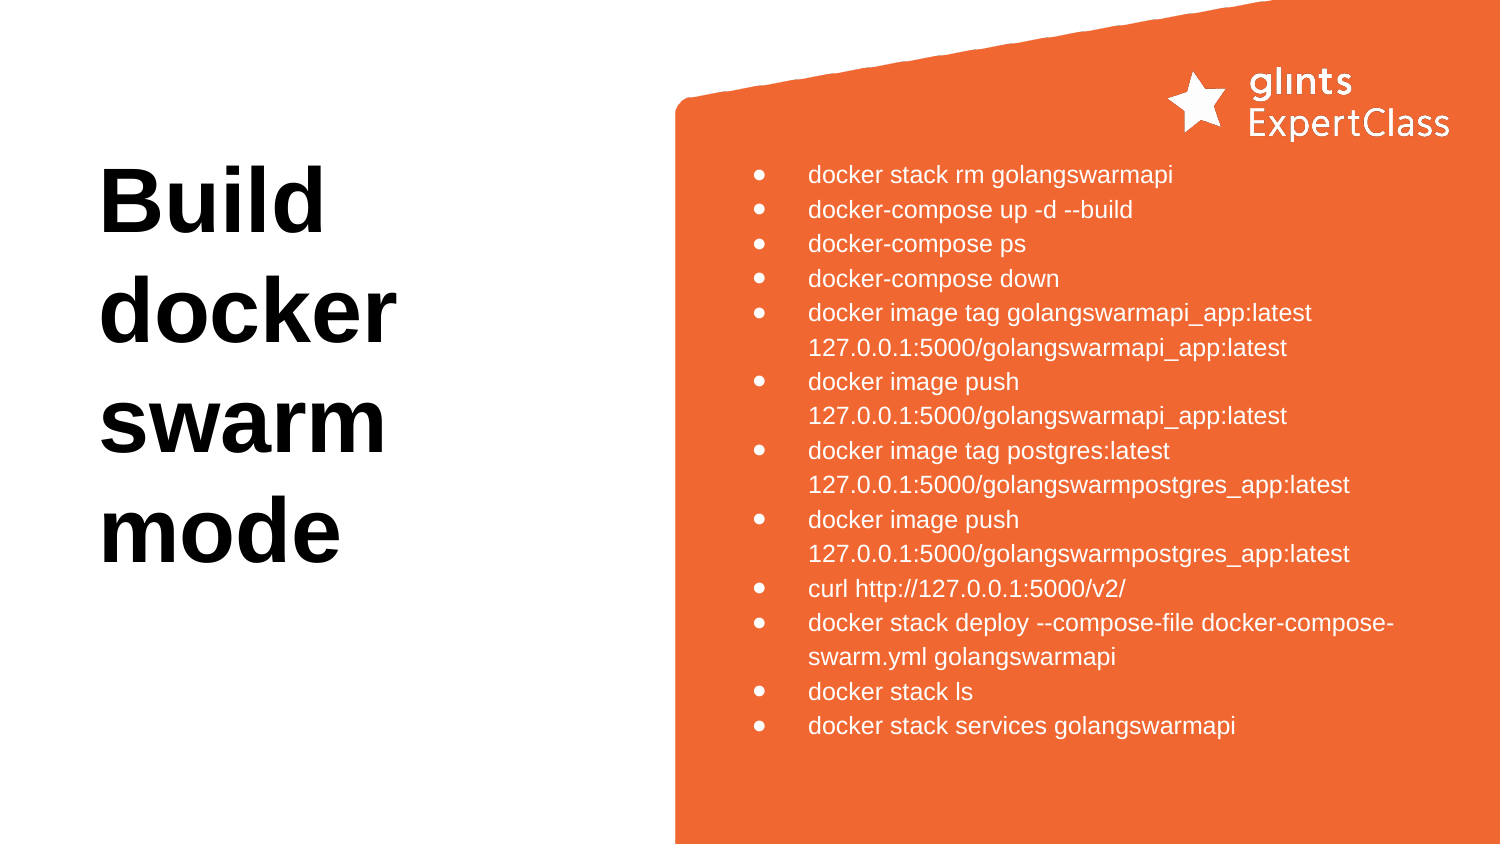

docker stack rm golangswarmapi
docker-compose up -d --build
docker-compose ps
docker-compose down
docker image tag golangswarmapi_app:latest 127.0.0.1:5000/golangswarmapi_app:latest
docker image push 127.0.0.1:5000/golangswarmapi_app:latest
docker image tag postgres:latest 127.0.0.1:5000/golangswarmpostgres_app:latest
docker image push 127.0.0.1:5000/golangswarmpostgres_app:latest
curl http://127.0.0.1:5000/v2/
docker stack deploy --compose-file docker-compose-swarm.yml golangswarmapi
docker stack ls
docker stack services golangswarmapi
# Build docker swarm mode